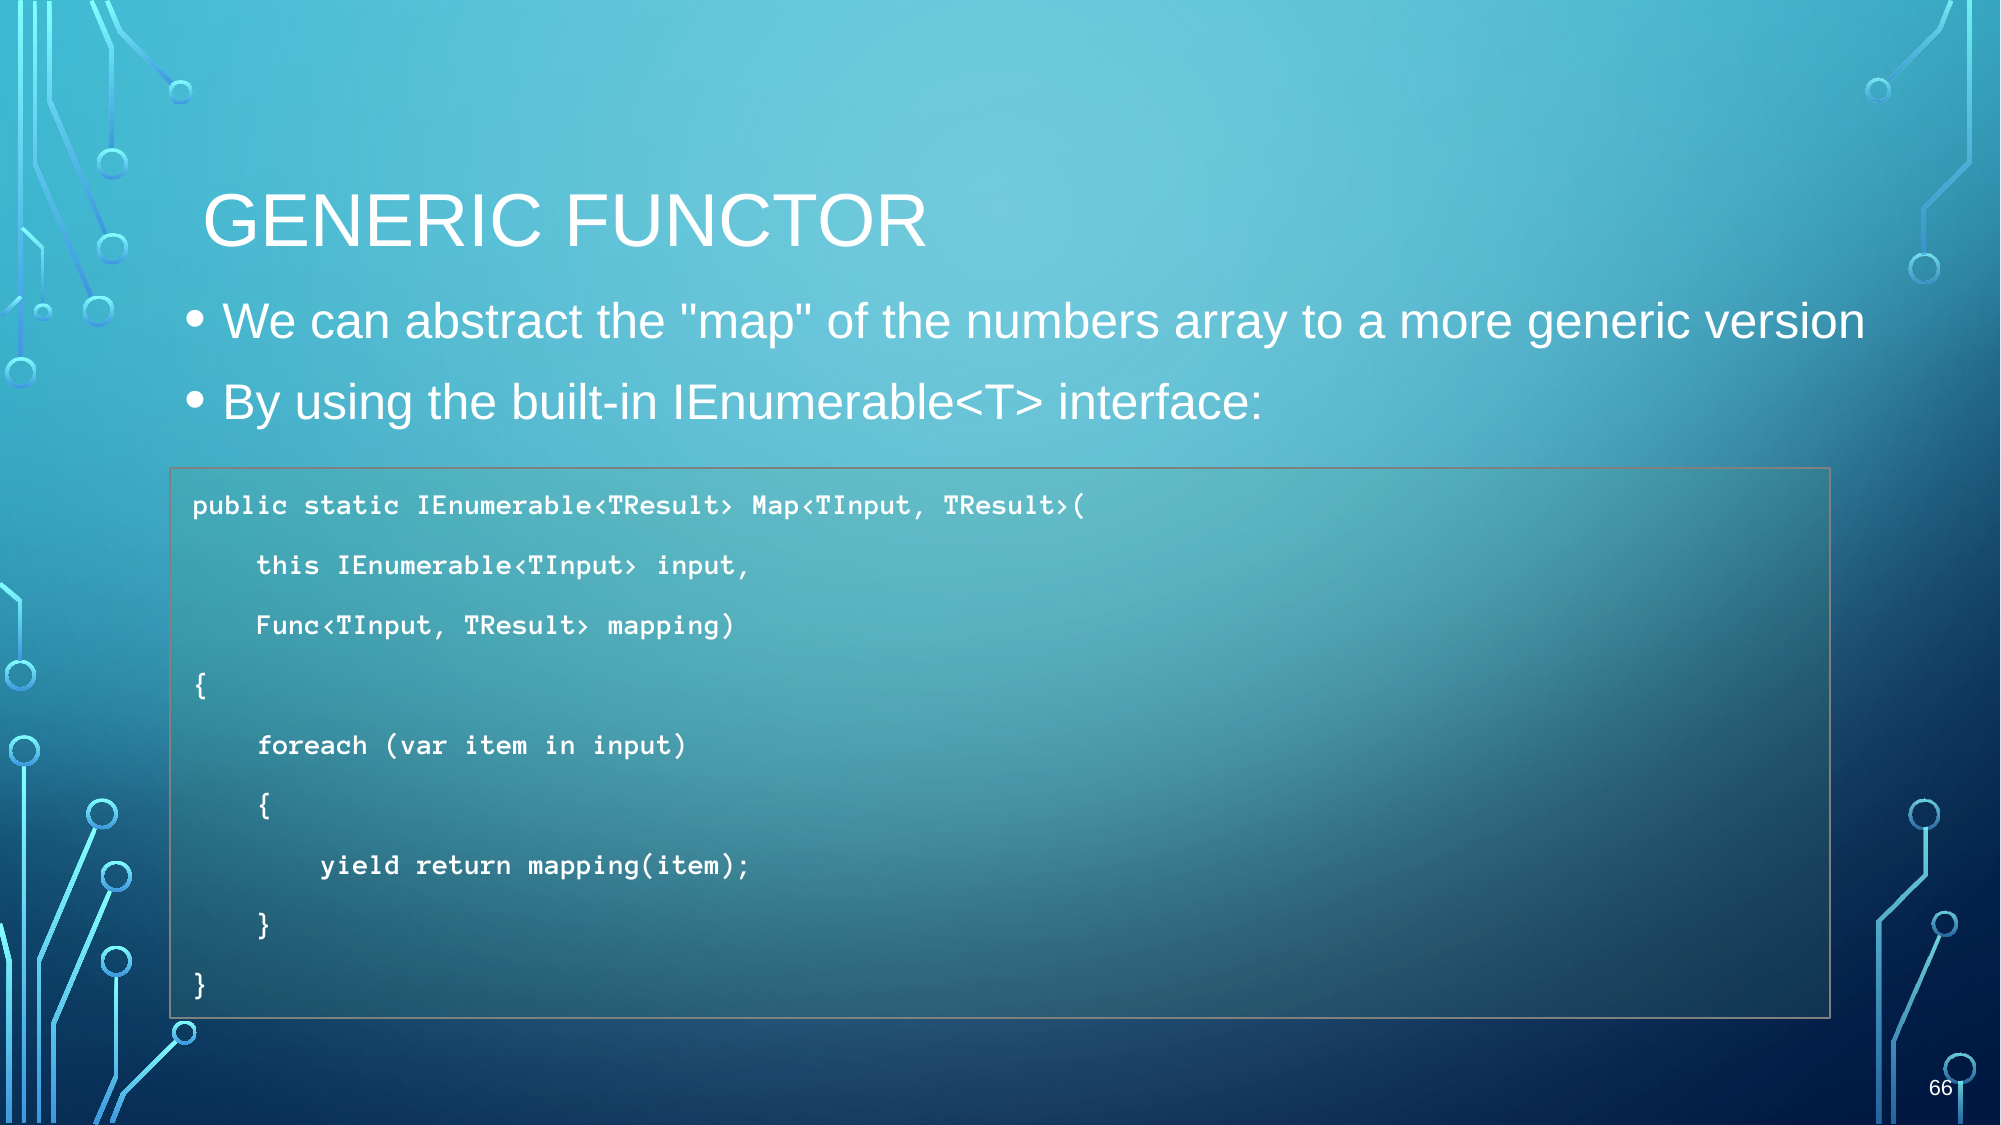

# Generic functor
We can abstract the "map" of the numbers array to a more generic version
By using the built-in IEnumerable<T> interface:

public static IEnumerable<TResult> Map<TInput, TResult>(
    this IEnumerable<TInput> input,
    Func<TInput, TResult> mapping)
{
    foreach (var item in input)
    {
        yield return mapping(item);
    }
}
66